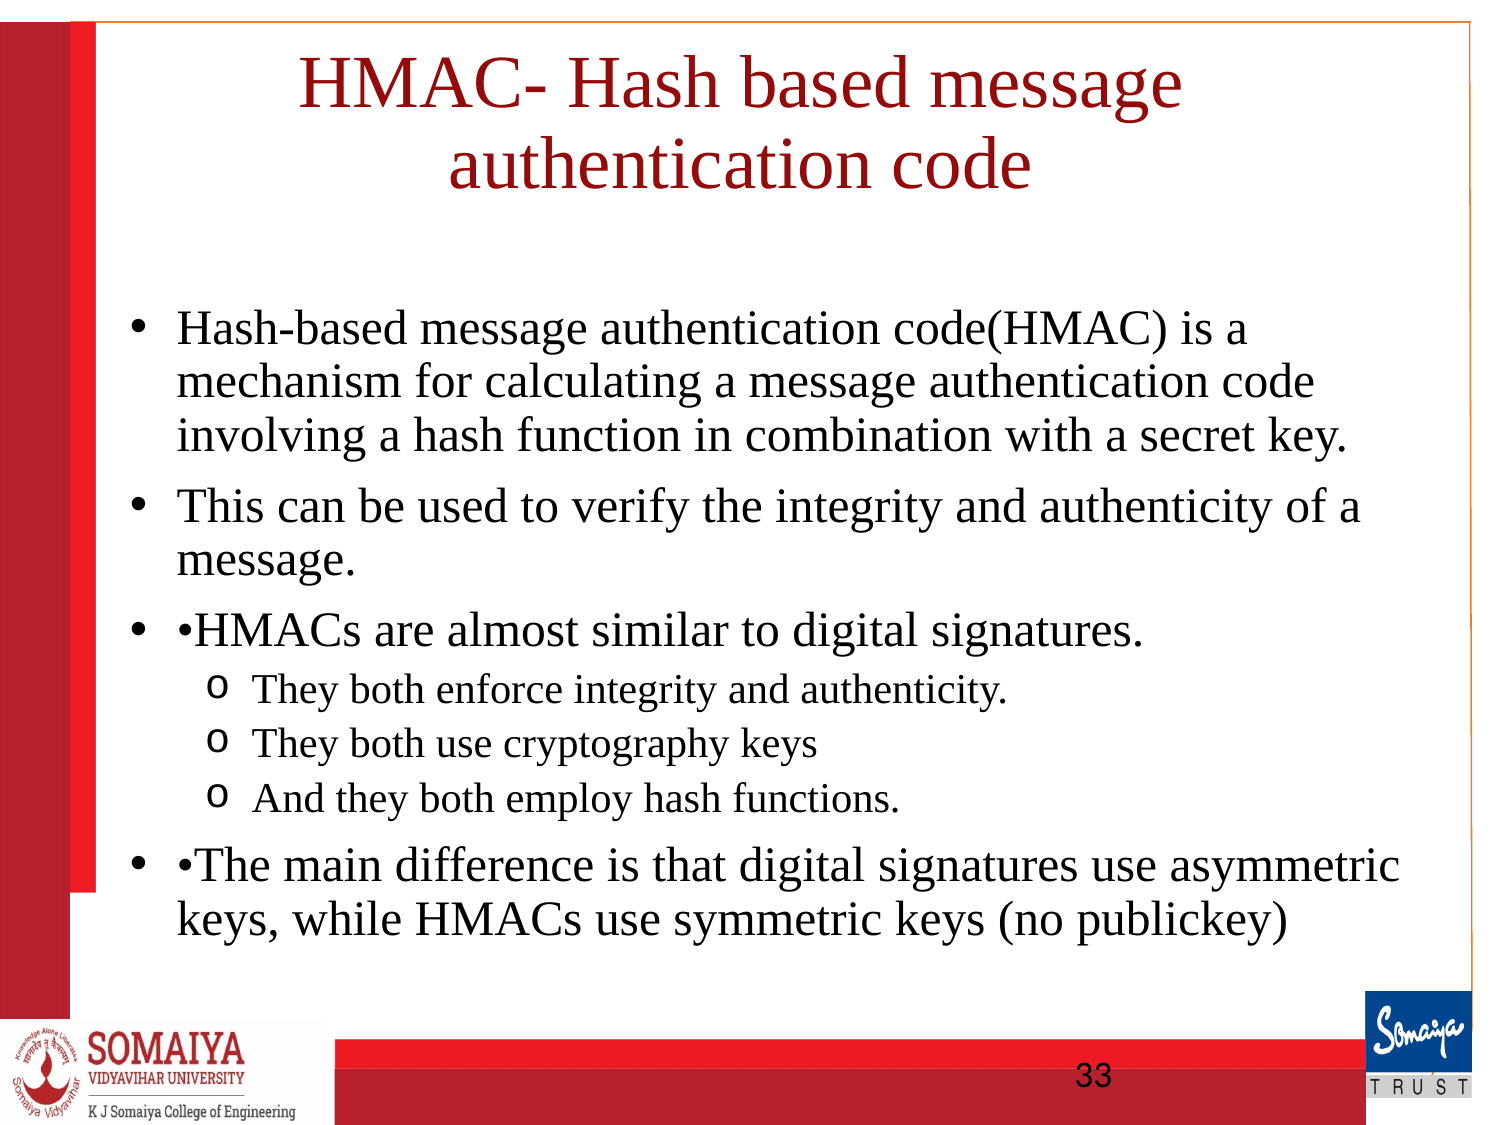

# HMAC- Hash based message authentication code

Hash-based message authentication code(HMAC) is a mechanism for calculating a message authentication code involving a hash function in combination with a secret key.
This can be used to verify the integrity and authenticity of a message.
•HMACs are almost similar to digital signatures.
They both enforce integrity and authenticity.
They both use cryptography keys
And they both employ hash functions.
•The main difference is that digital signatures use asymmetric keys, while HMACs use symmetric keys (no publickey)
33